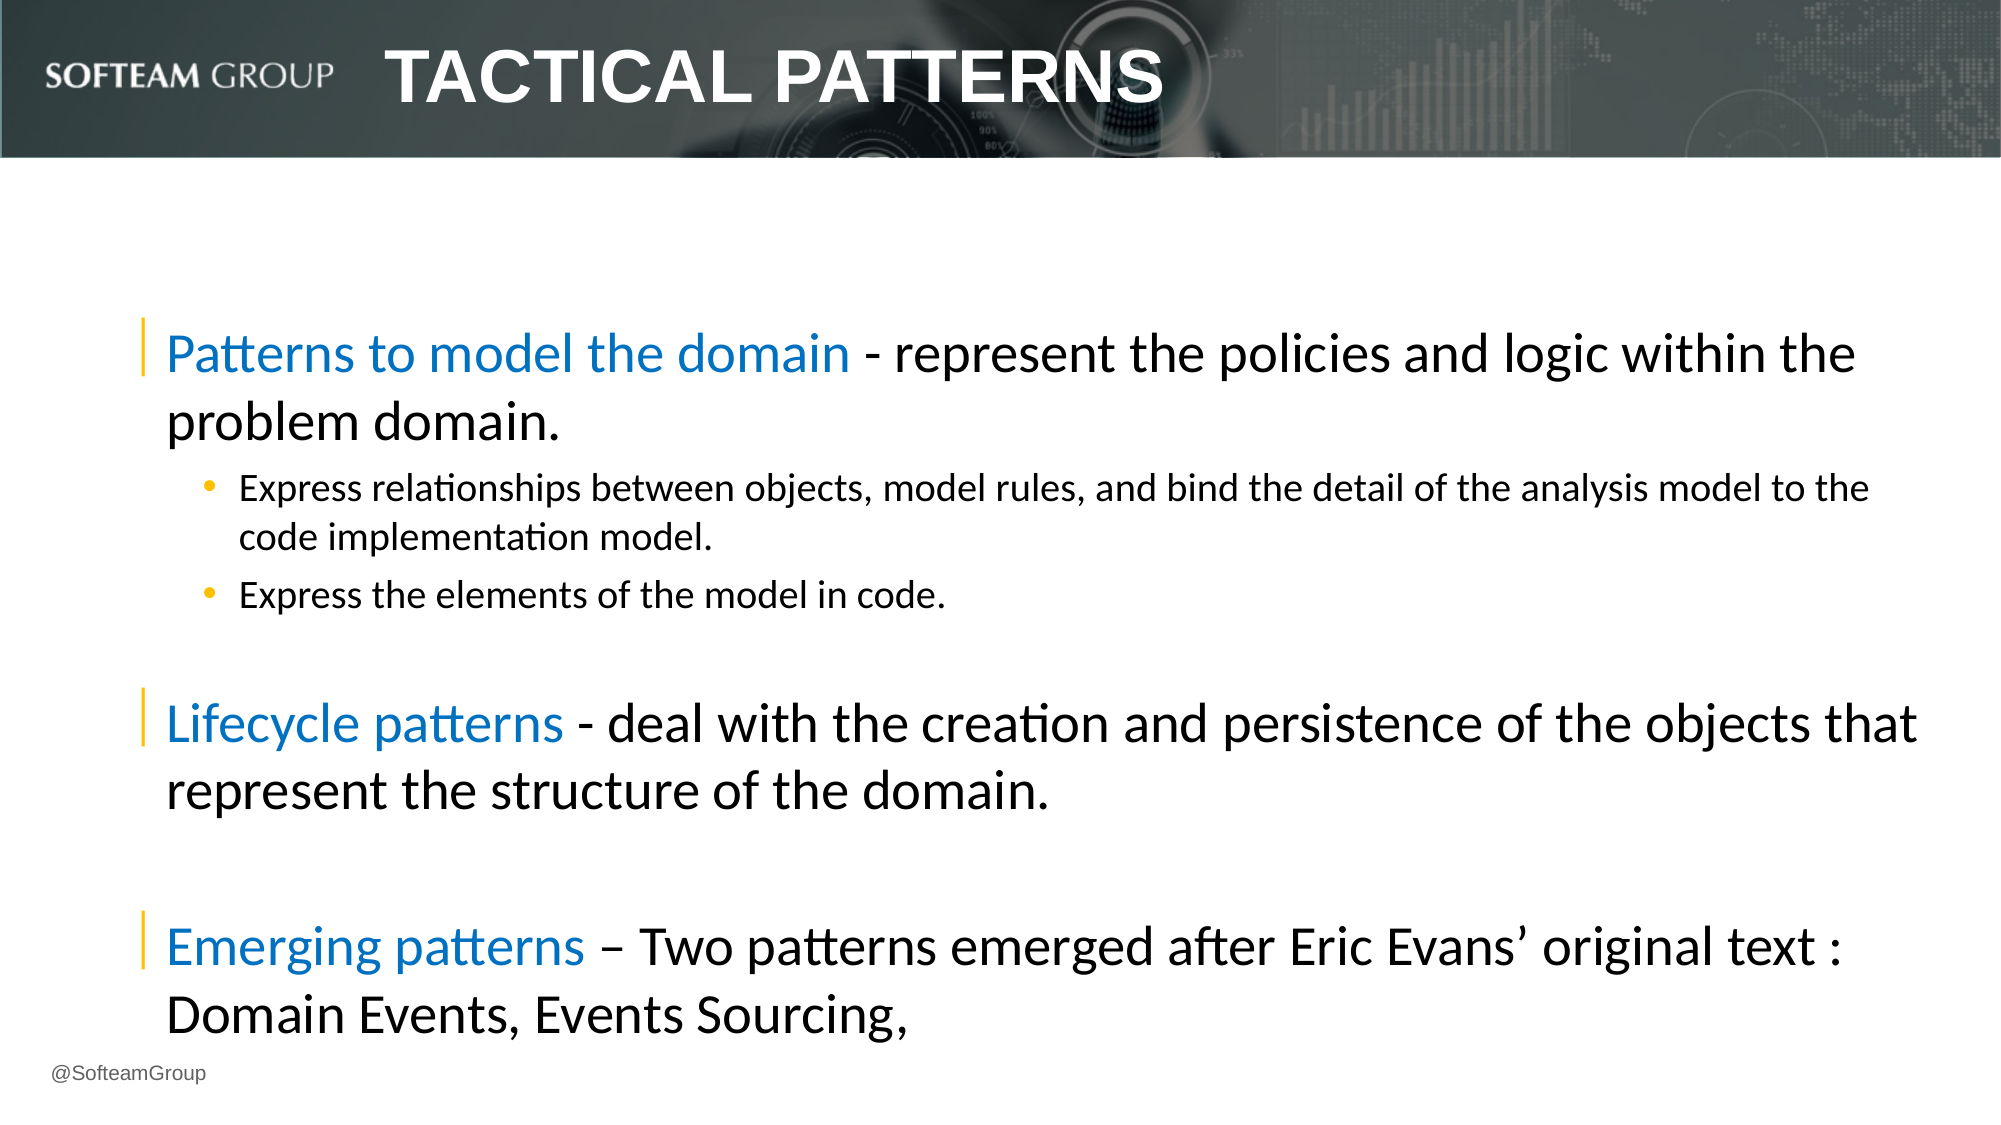

Tactical patterns

Patterns to model the domain - represent the policies and logic within the problem domain.
Express relationships between objects, model rules, and bind the detail of the analysis model to the code implementation model.
Express the elements of the model in code.

Lifecycle patterns - deal with the creation and persistence of the objects that represent the structure of the domain.

Emerging patterns – Two patterns emerged after Eric Evans’ original text : Domain Events, Events Sourcing,